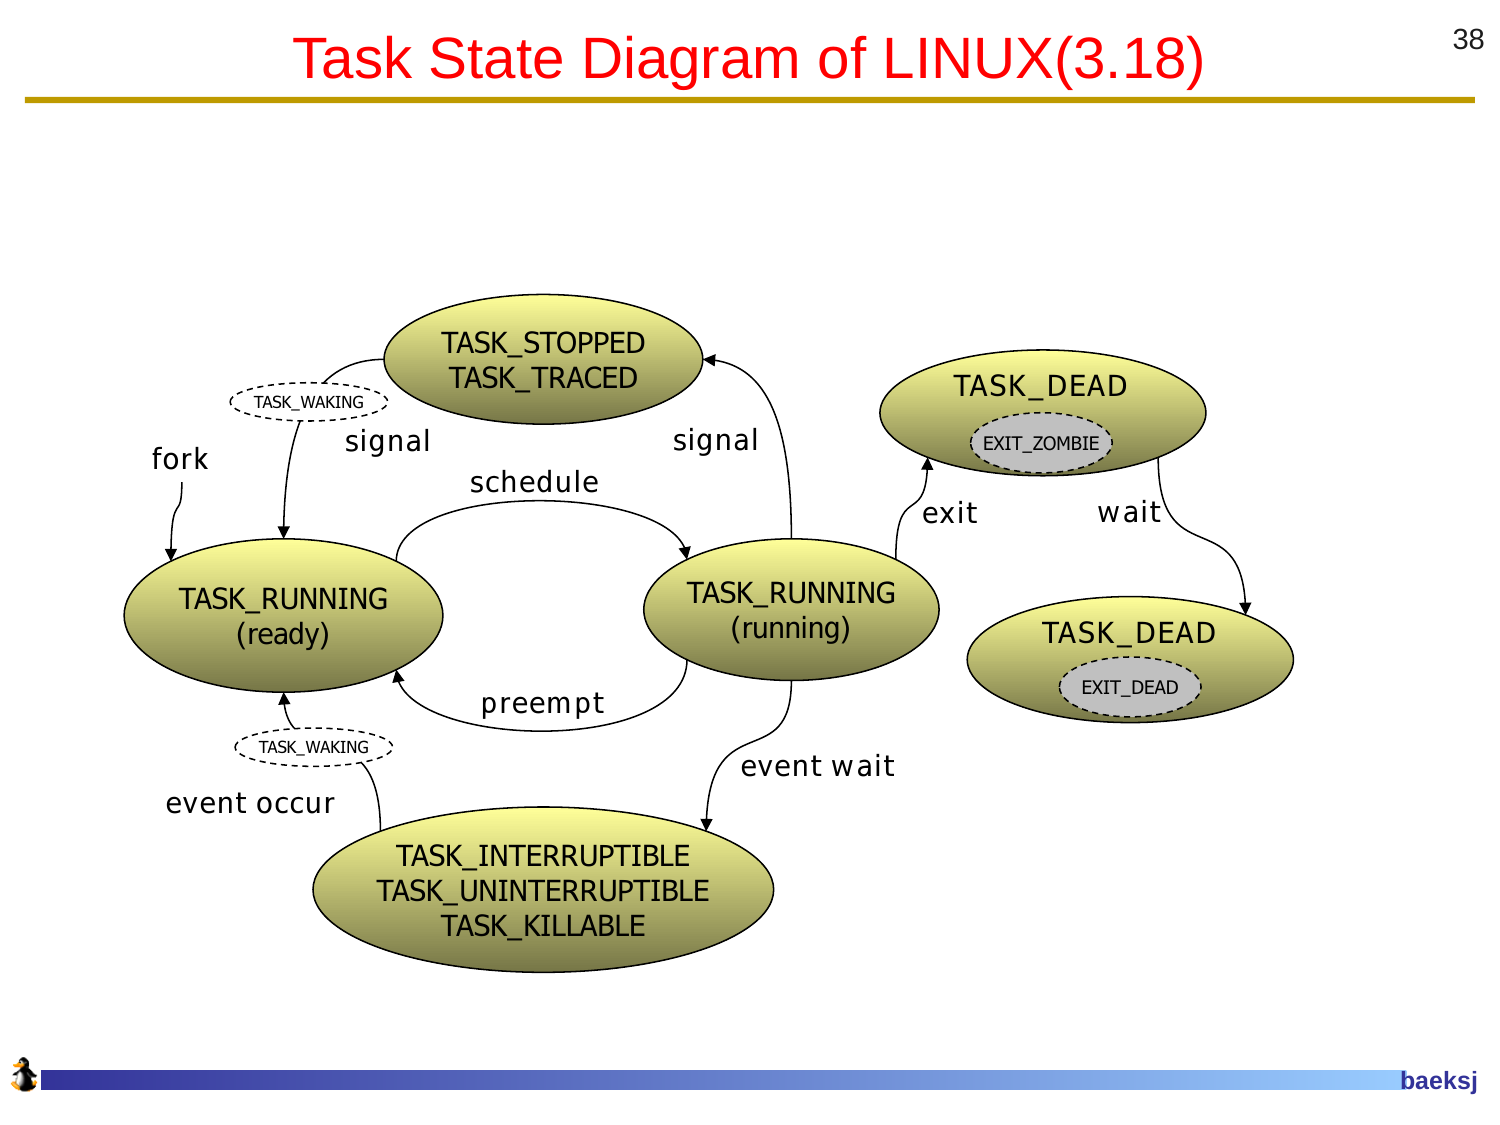

# Task State Diagram of LINUX(3.18)
38
TASK_STOPPED
TASK_TRACED

TASK_DEAD
TASK_WAKING
EXIT_ZOMBIE
signal
signal
fork
schedule
wait
exit
TASK_RUNNING
(ready)
TASK_RUNNING
(running)

TASK_DEAD
EXIT_DEAD
preempt
TASK_WAKING
event wait
event occur
TASK_INTERRUPTIBLE
TASK_UNINTERRUPTIBLE
TASK_KILLABLE